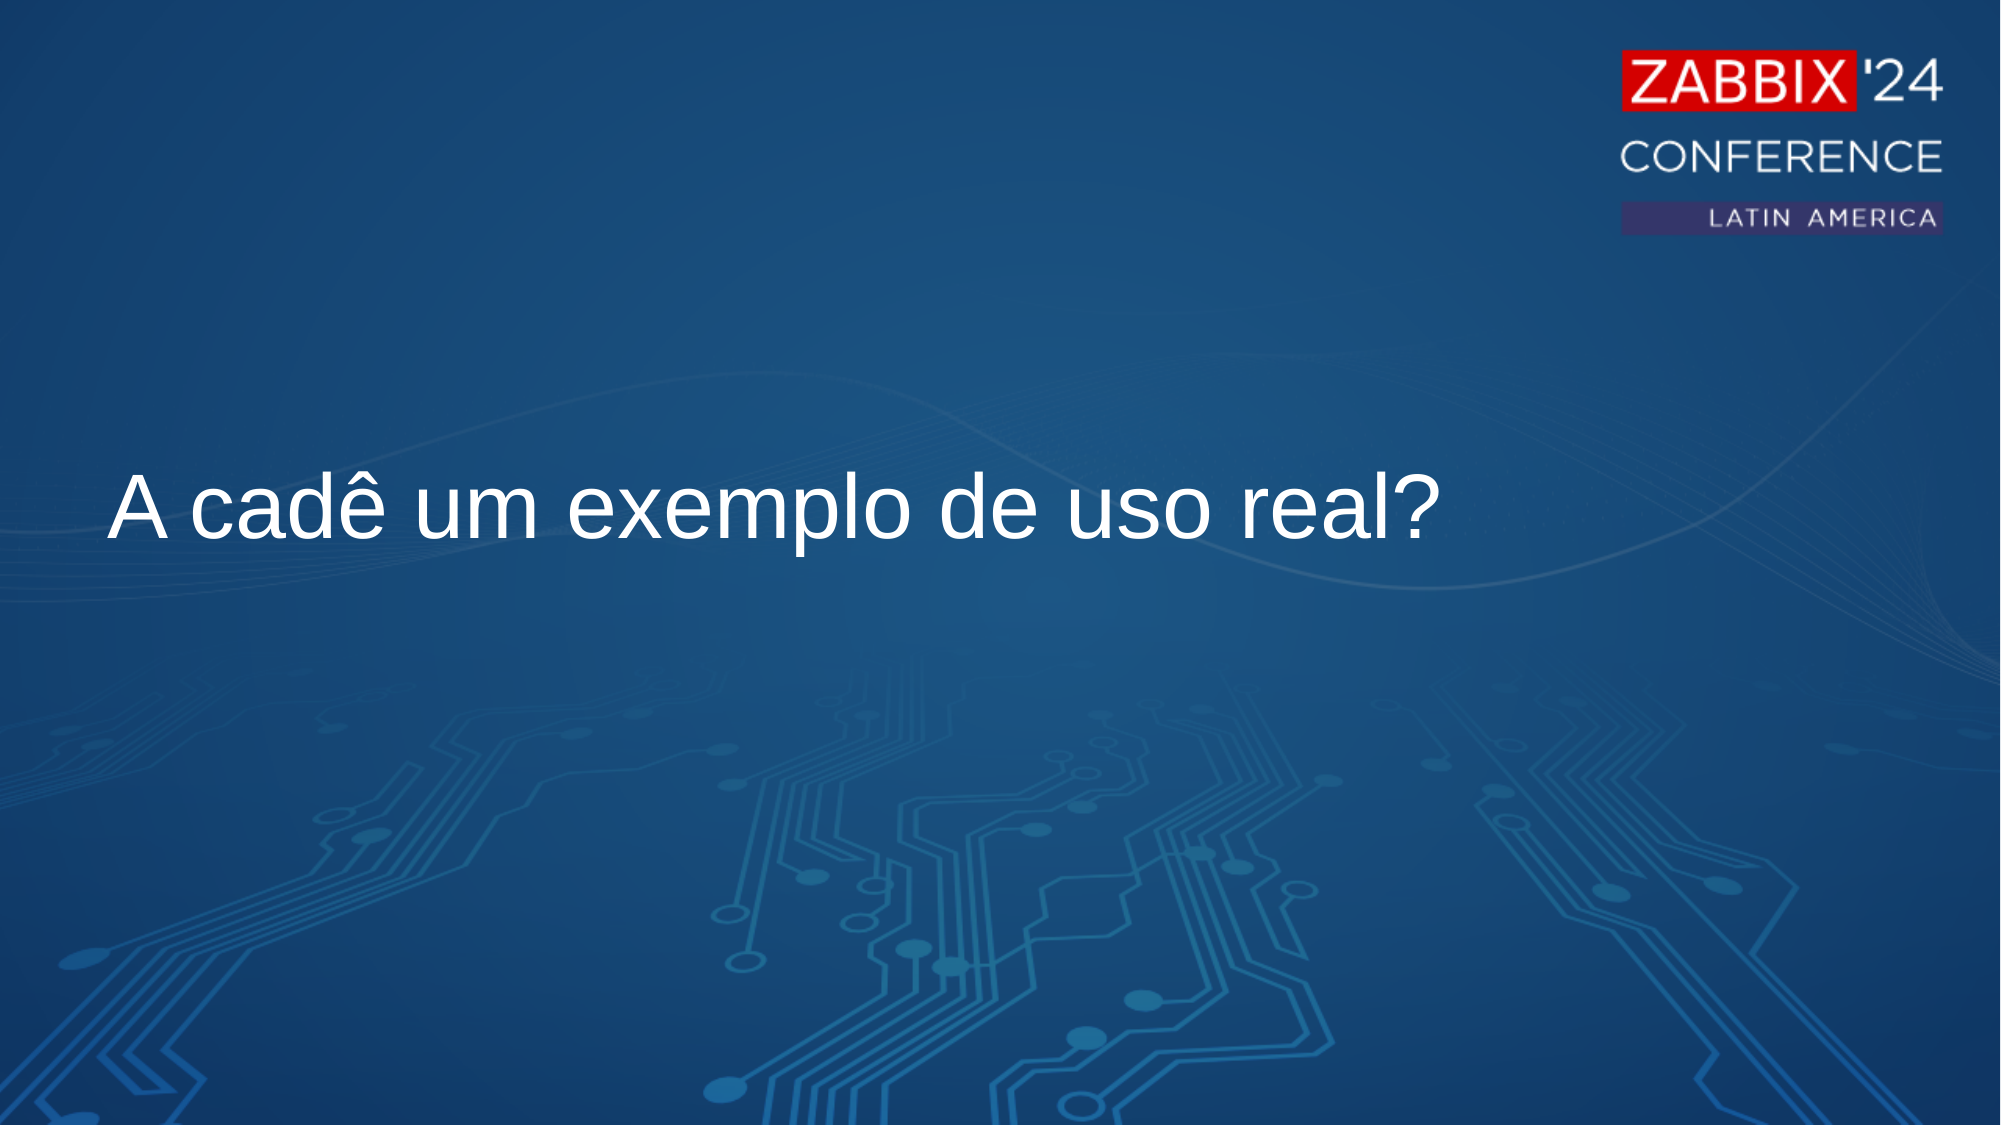

A cadê um exemplo de uso real?